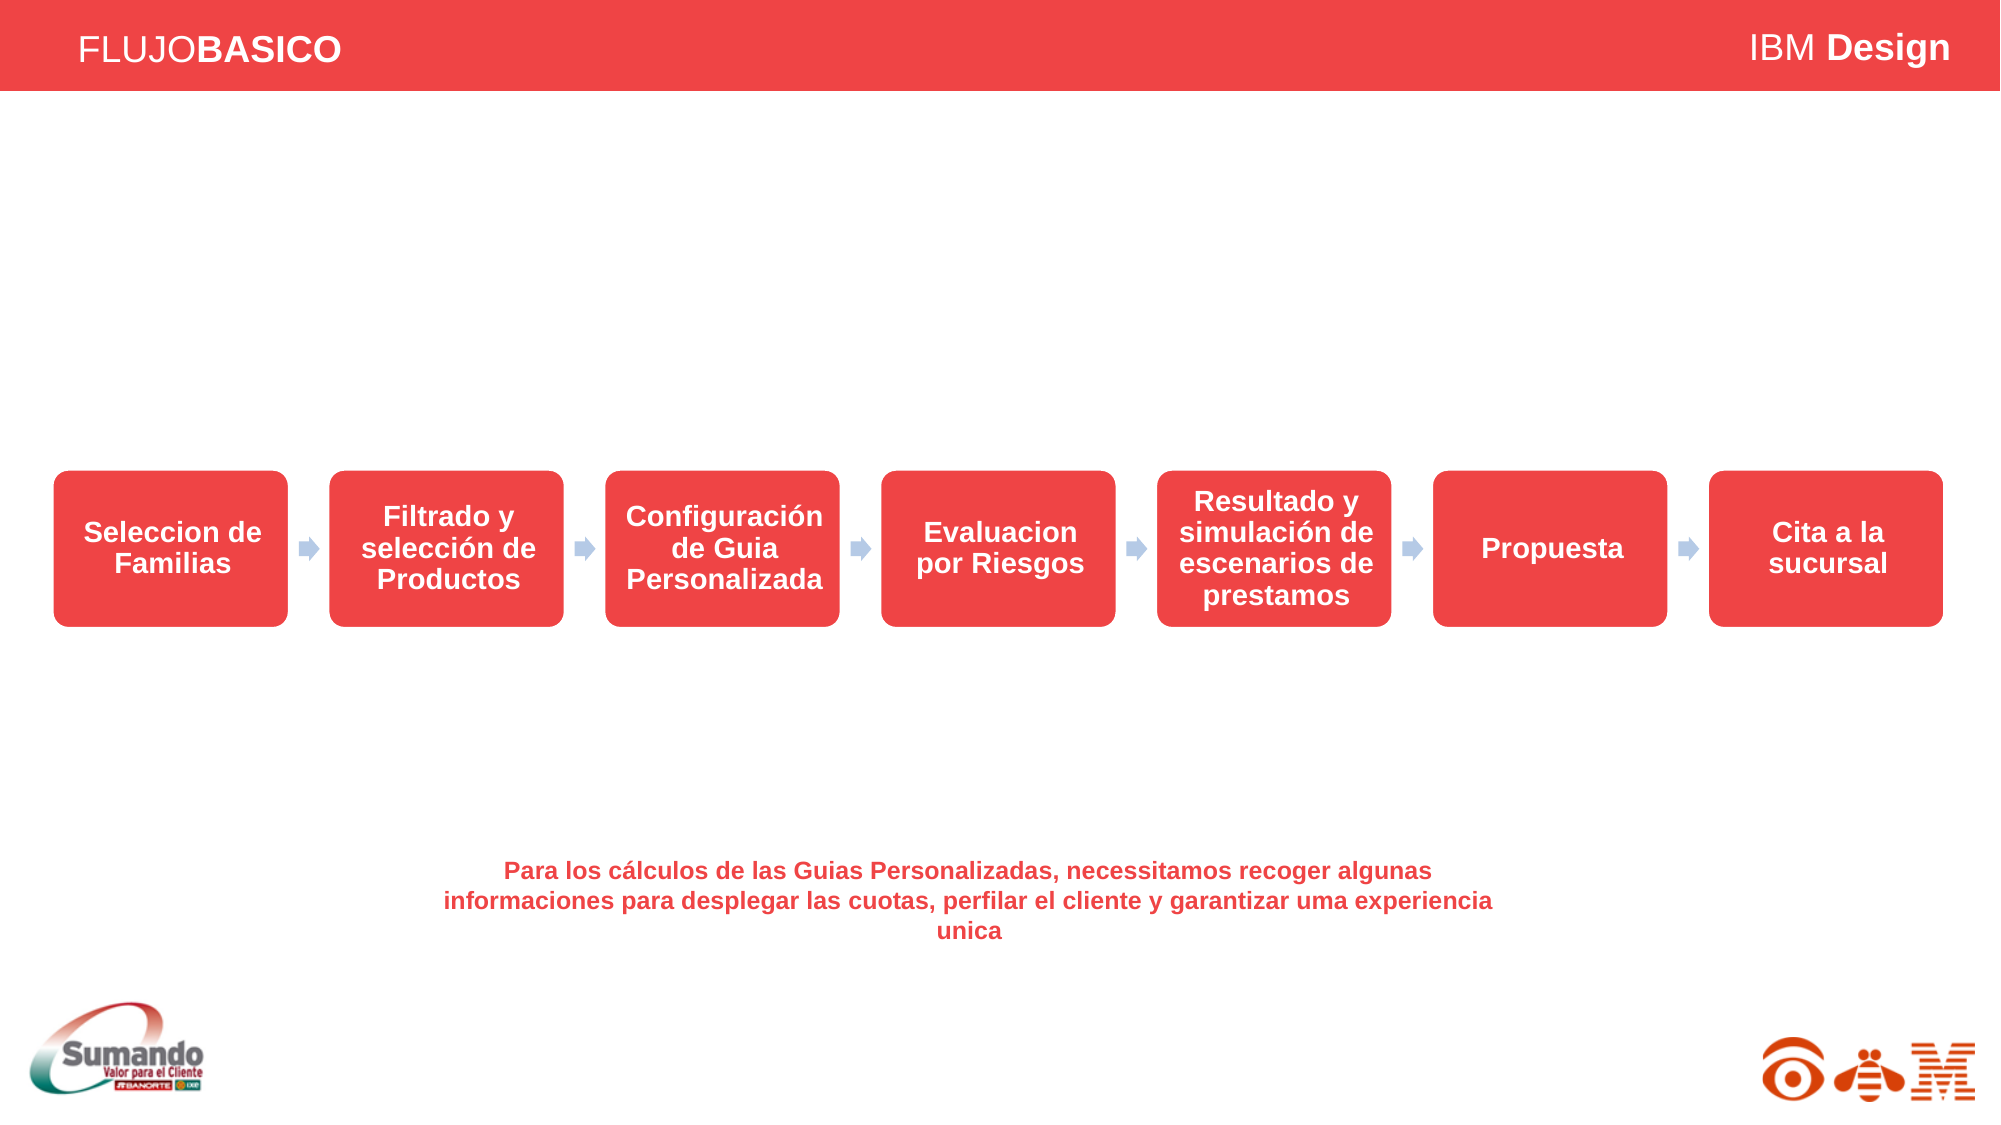

FLUJOBASICO
Seleccion de Familias

Filtrado y selección de Productos

Configuraciónde Guia Personalizada

Evaluacion por Riesgos

Resultado y simulación de escenarios de prestamos

Propuesta

Cita a la sucursal
Para los cálculos de las Guias Personalizadas, necessitamos recoger algunas informaciones para desplegar las cuotas, perfilar el cliente y garantizar uma experiencia unica